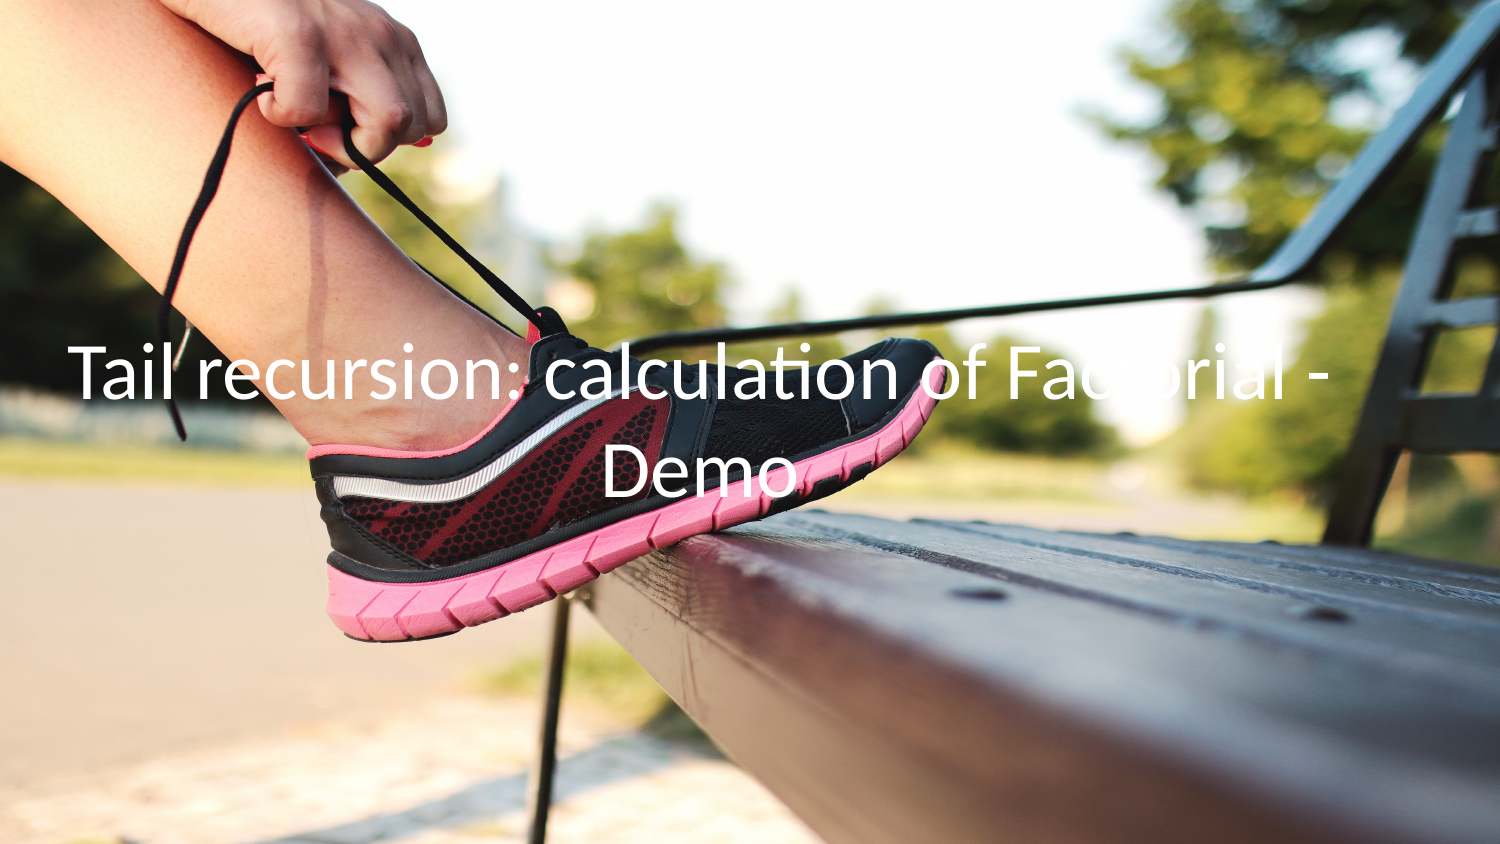

# Tail recursion: calculation of Factorial - Demo